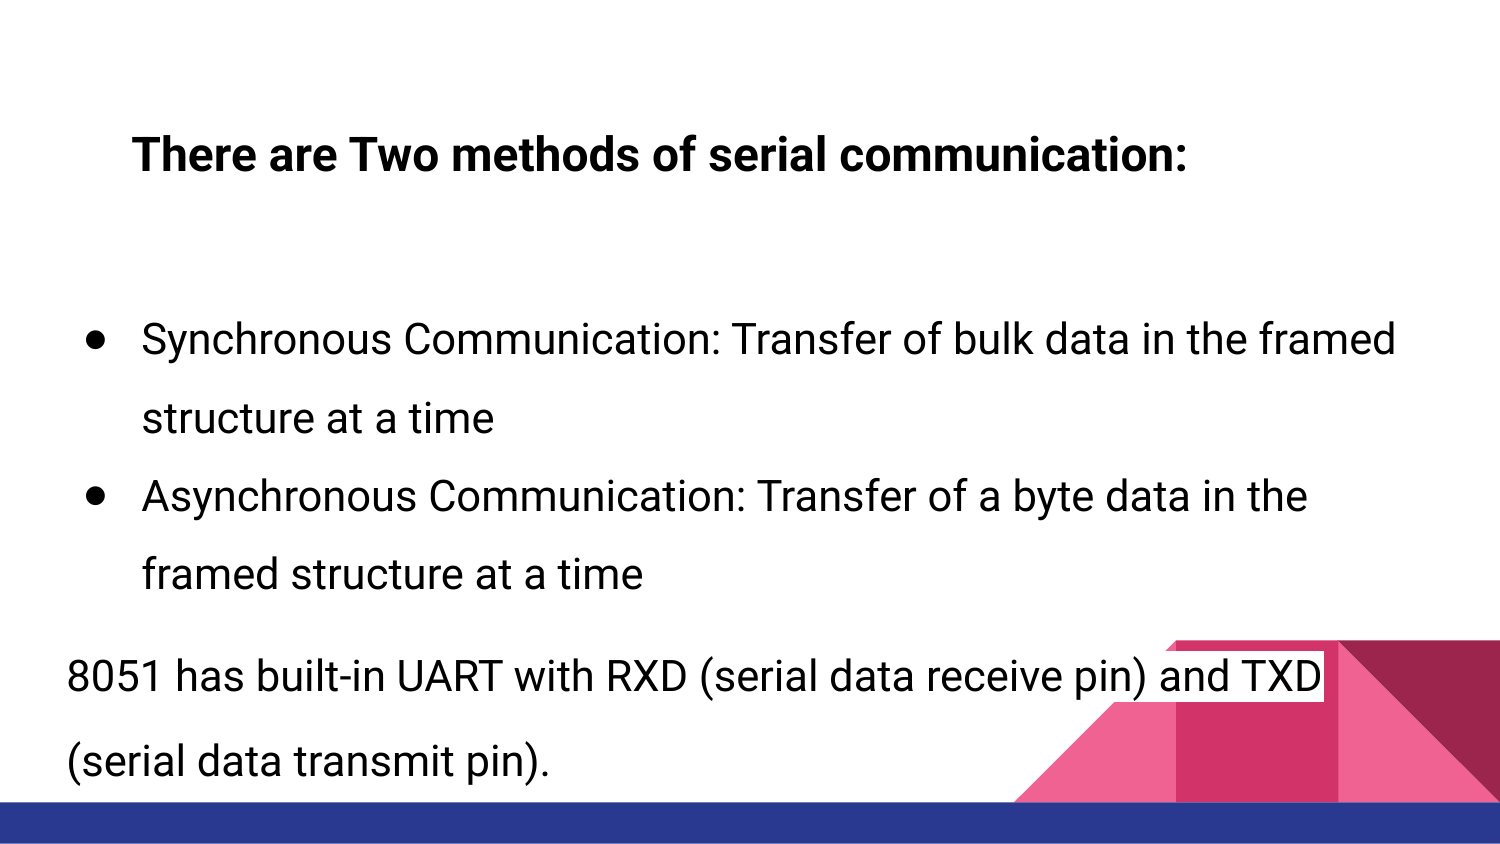

# There are Two methods of serial communication:
Synchronous Communication: Transfer of bulk data in the framed structure at a time
Asynchronous Communication: Transfer of a byte data in the framed structure at a time
8051 has built-in UART with RXD (serial data receive pin) and TXD (serial data transmit pin).